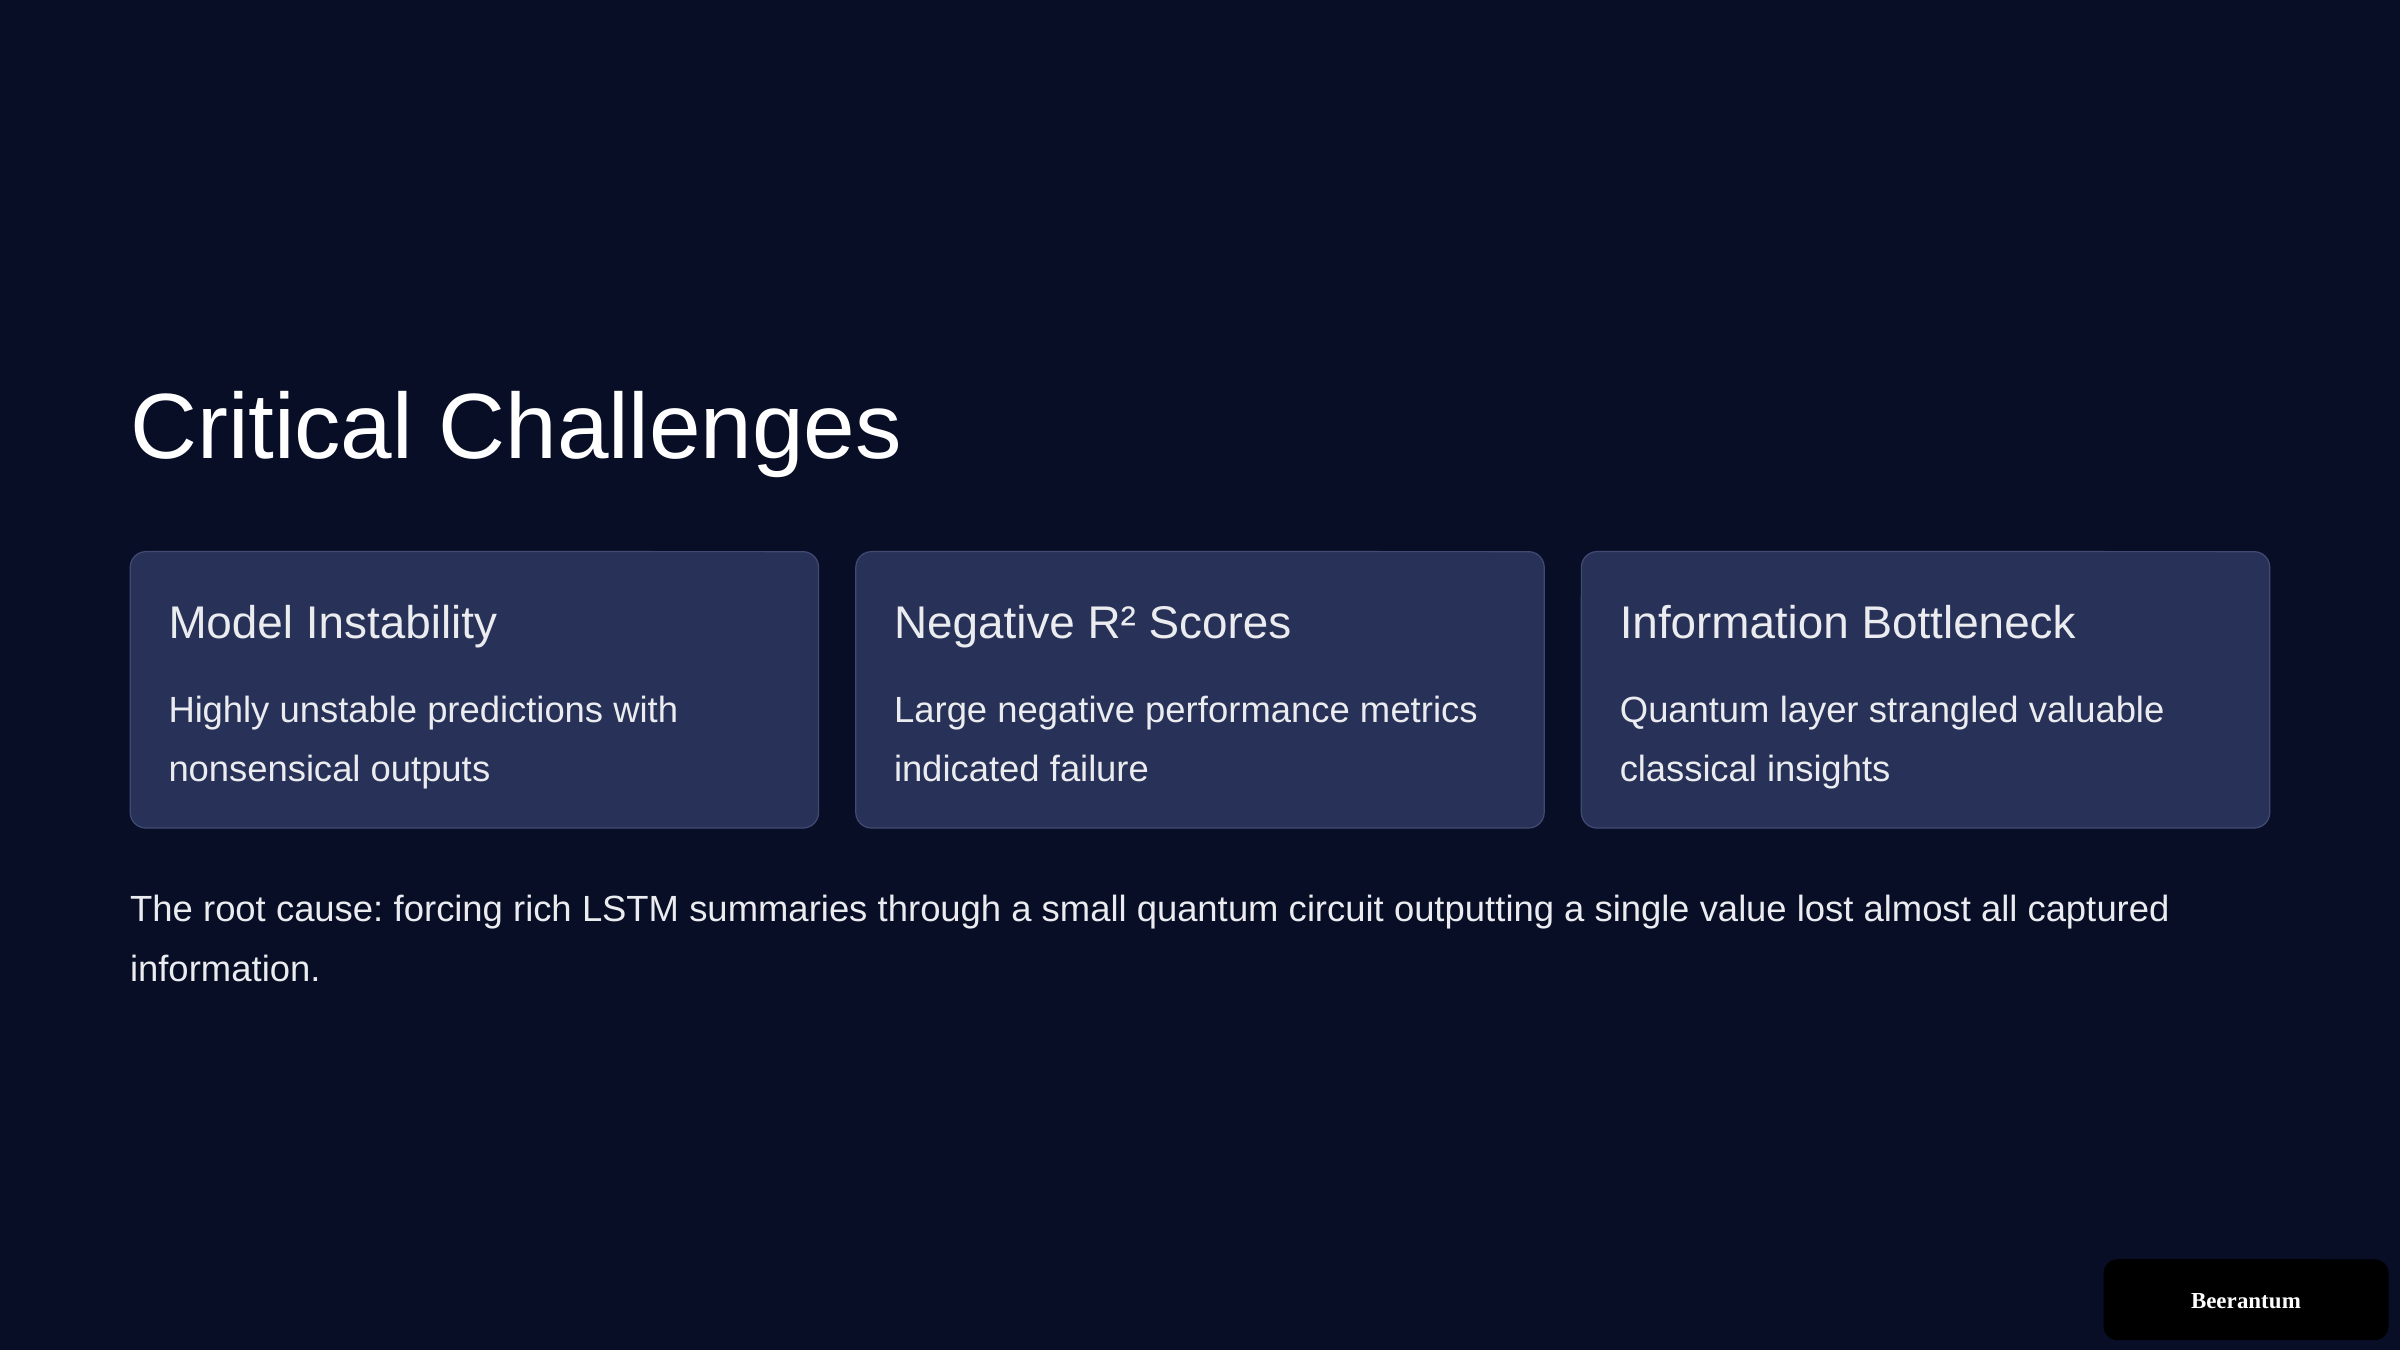

Critical Challenges

Model Instability
Negative R² Scores
Information Bottleneck
Highly unstable predictions with nonsensical outputs
Large negative performance metrics indicated failure
Quantum layer strangled valuable classical insights
The root cause: forcing rich LSTM summaries through a small quantum circuit outputting a single value lost almost all captured information.
Beerantum